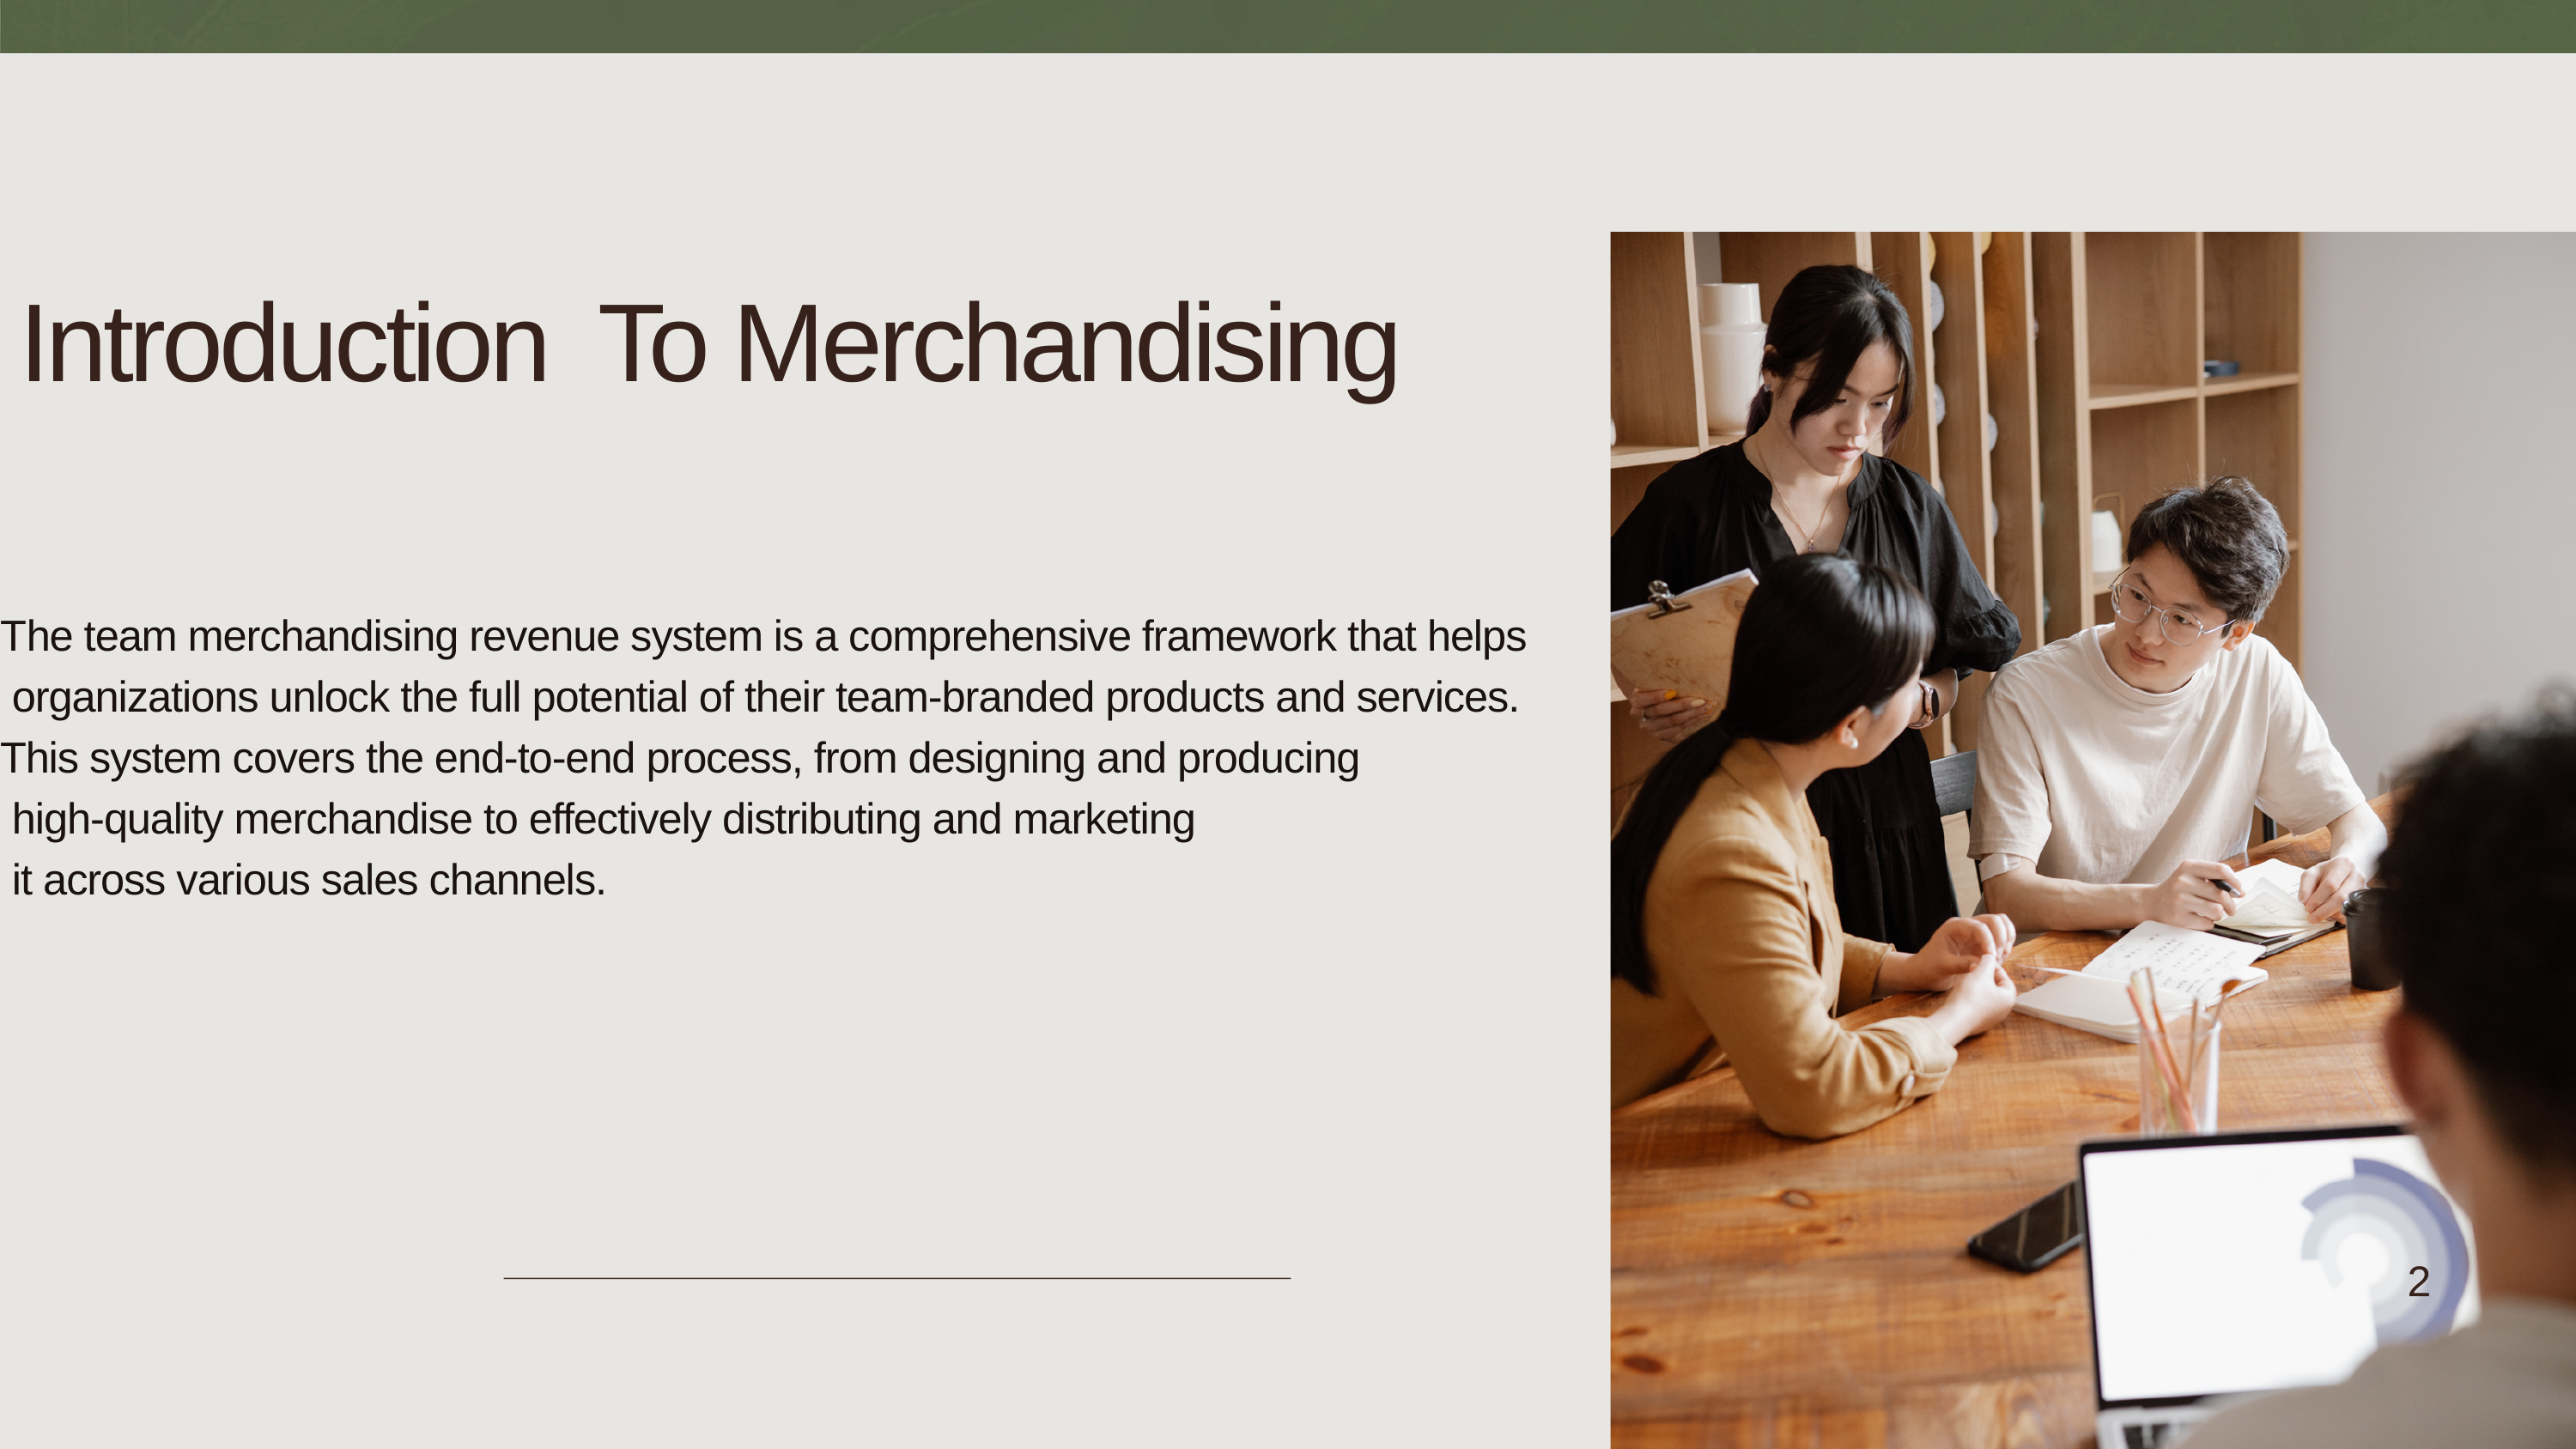

Introduction  To Merchandising
The team merchandising revenue system is a comprehensive framework that helps
 organizations unlock the full potential of their team-branded products and services.
This system covers the end-to-end process, from designing and producing
 high-quality merchandise to effectively distributing and marketing
 it across various sales channels.
2